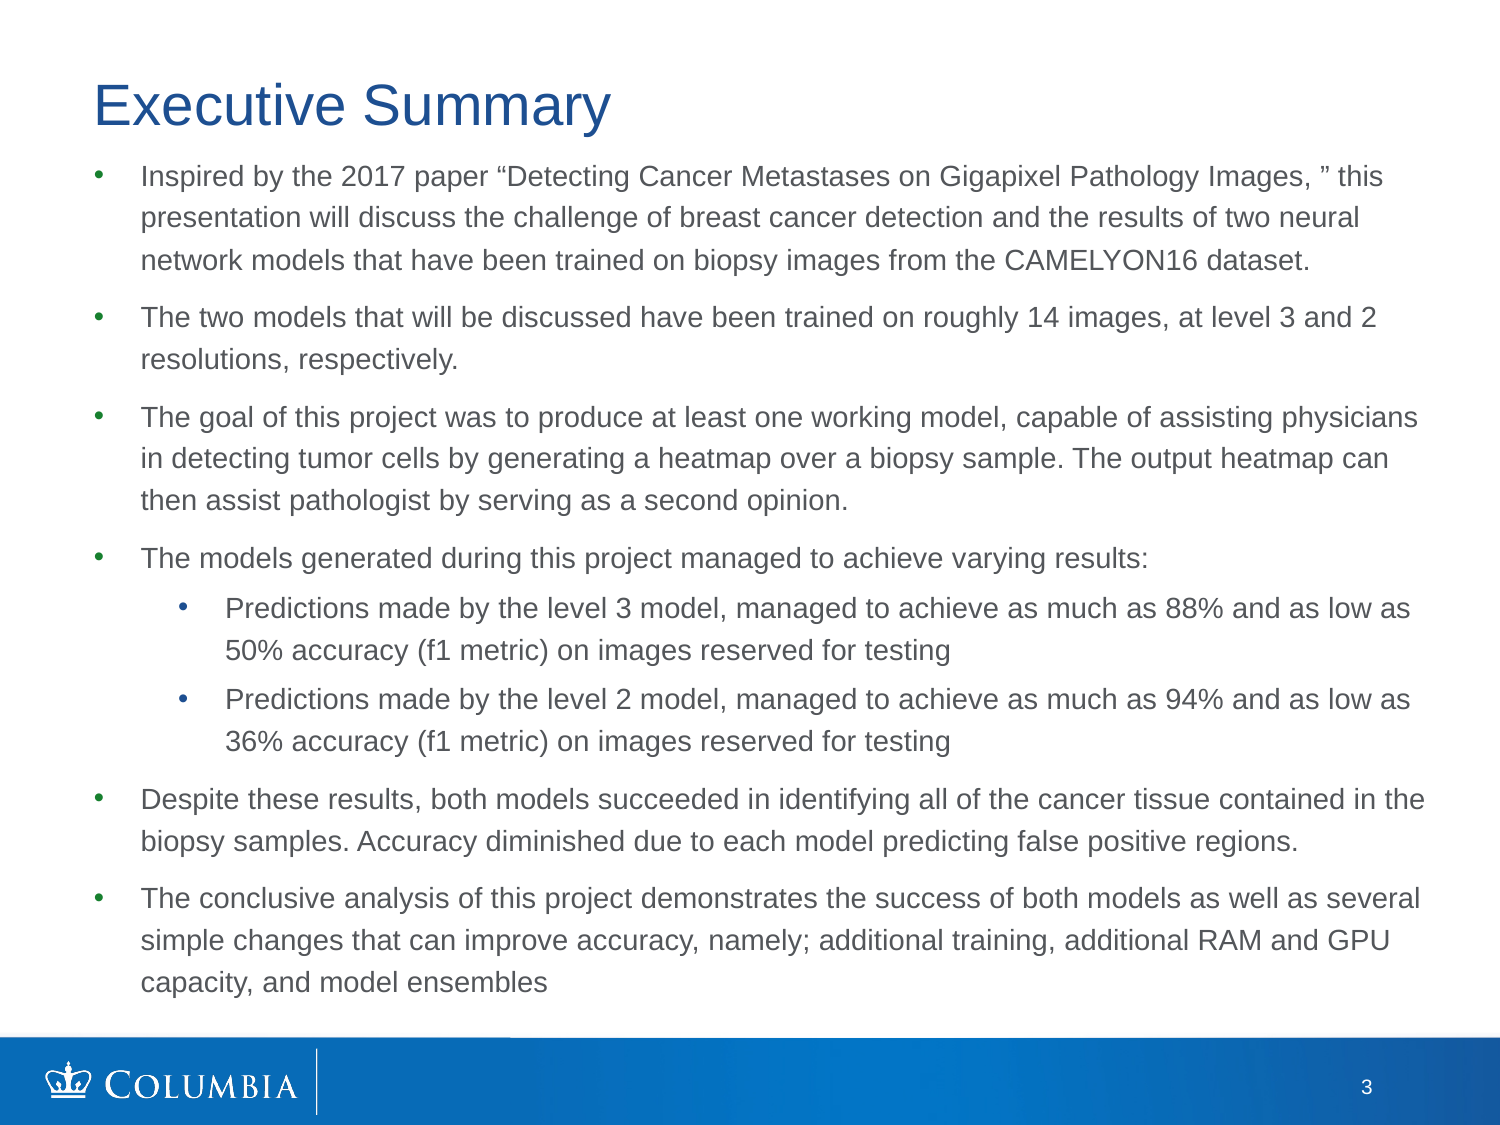

# Executive Summary
Inspired by the 2017 paper “Detecting Cancer Metastases on Gigapixel Pathology Images, ” this presentation will discuss the challenge of breast cancer detection and the results of two neural network models that have been trained on biopsy images from the CAMELYON16 dataset.
The two models that will be discussed have been trained on roughly 14 images, at level 3 and 2 resolutions, respectively.
The goal of this project was to produce at least one working model, capable of assisting physicians in detecting tumor cells by generating a heatmap over a biopsy sample. The output heatmap can then assist pathologist by serving as a second opinion.
The models generated during this project managed to achieve varying results:
Predictions made by the level 3 model, managed to achieve as much as 88% and as low as 50% accuracy (f1 metric) on images reserved for testing
Predictions made by the level 2 model, managed to achieve as much as 94% and as low as 36% accuracy (f1 metric) on images reserved for testing
Despite these results, both models succeeded in identifying all of the cancer tissue contained in the biopsy samples. Accuracy diminished due to each model predicting false positive regions.
The conclusive analysis of this project demonstrates the success of both models as well as several simple changes that can improve accuracy, namely; additional training, additional RAM and GPU capacity, and model ensembles
3